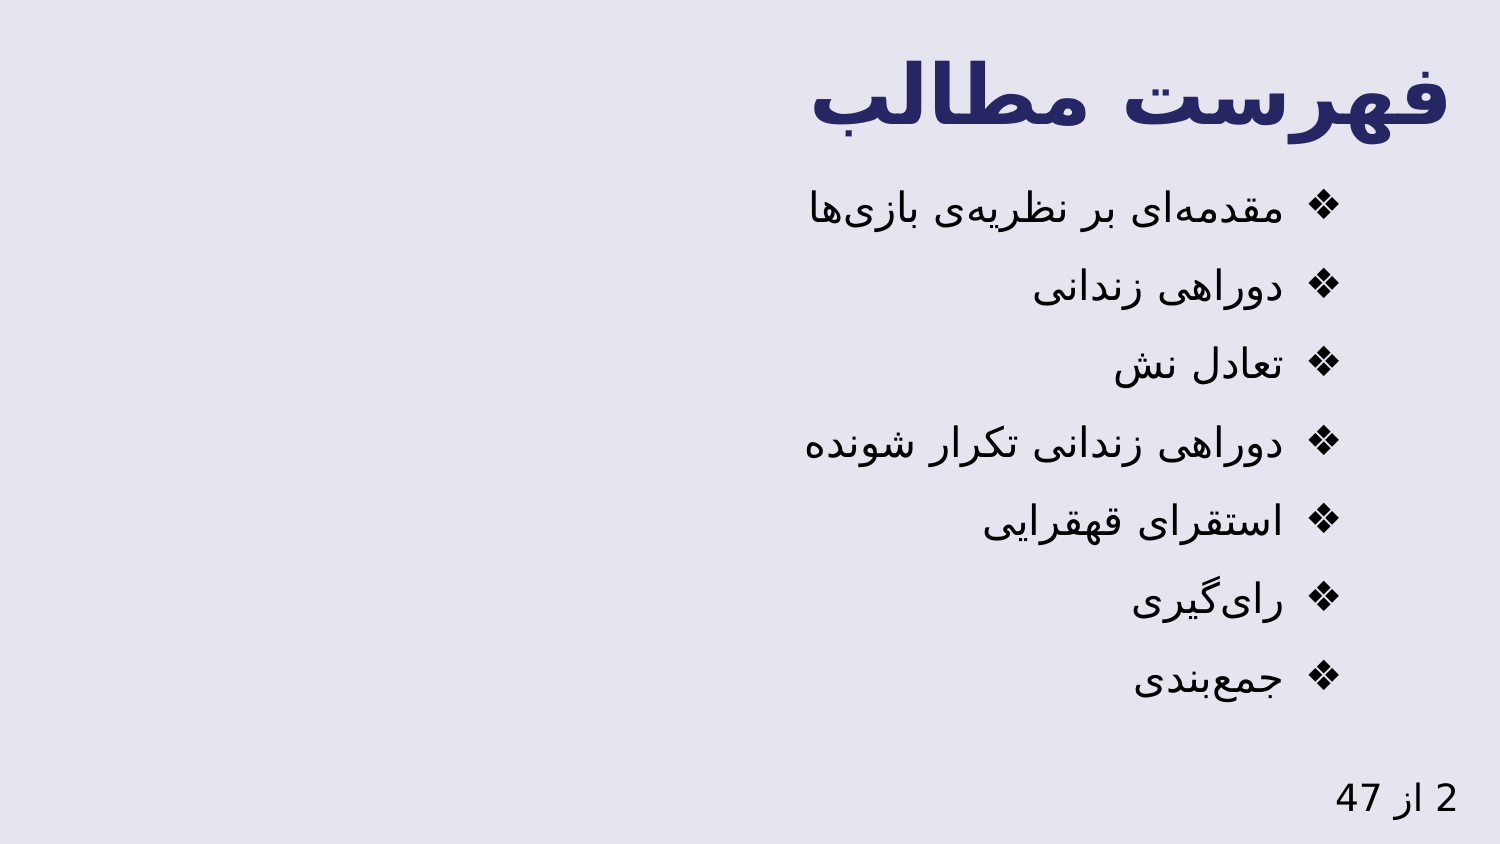

فهرست مطالب
مقدمه‌ای بر نظریه‌ی بازی‌ها
دوراهی زندانی
تعادل نش
دوراهی زندانی تکرار شونده
استقرای قهقرایی
رای‌گیری
جمع‌بندی
2 از 47